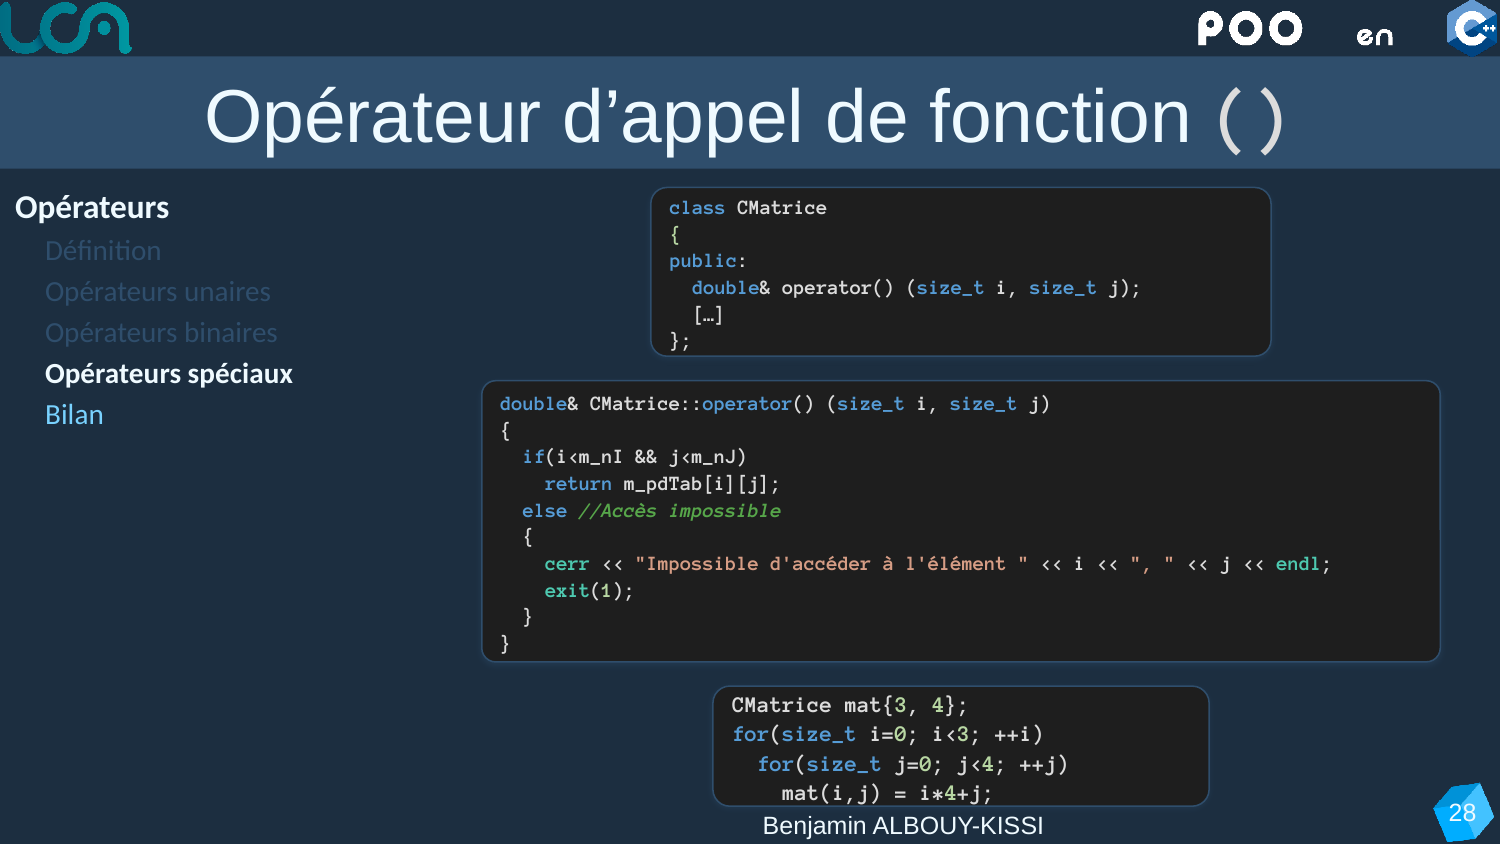

# Opérateur d’appel de fonction ()
Opérateurs
Définition
Opérateurs unaires
Opérateurs binaires
Opérateurs spéciaux
Bilan
class CMatrice
{
public:
  double& operator() (size_t i, size_t j);
  […]
};
double& CMatrice::operator() (size_t i, size_t j)
{
  if(i<m_nI && j<m_nJ)
    return m_pdTab[i][j];
  else //Accès impossible
  {
    cerr << "Impossible d'accéder à l'élément " << i << ", " << j << endl;
    exit(1);
  }
}
CMatrice mat{3, 4};
for(size_t i=0; i<3; ++i)
  for(size_t j=0; j<4; ++j)
    mat(i,j) = i*4+j;
28
Benjamin ALBOUY-KISSI